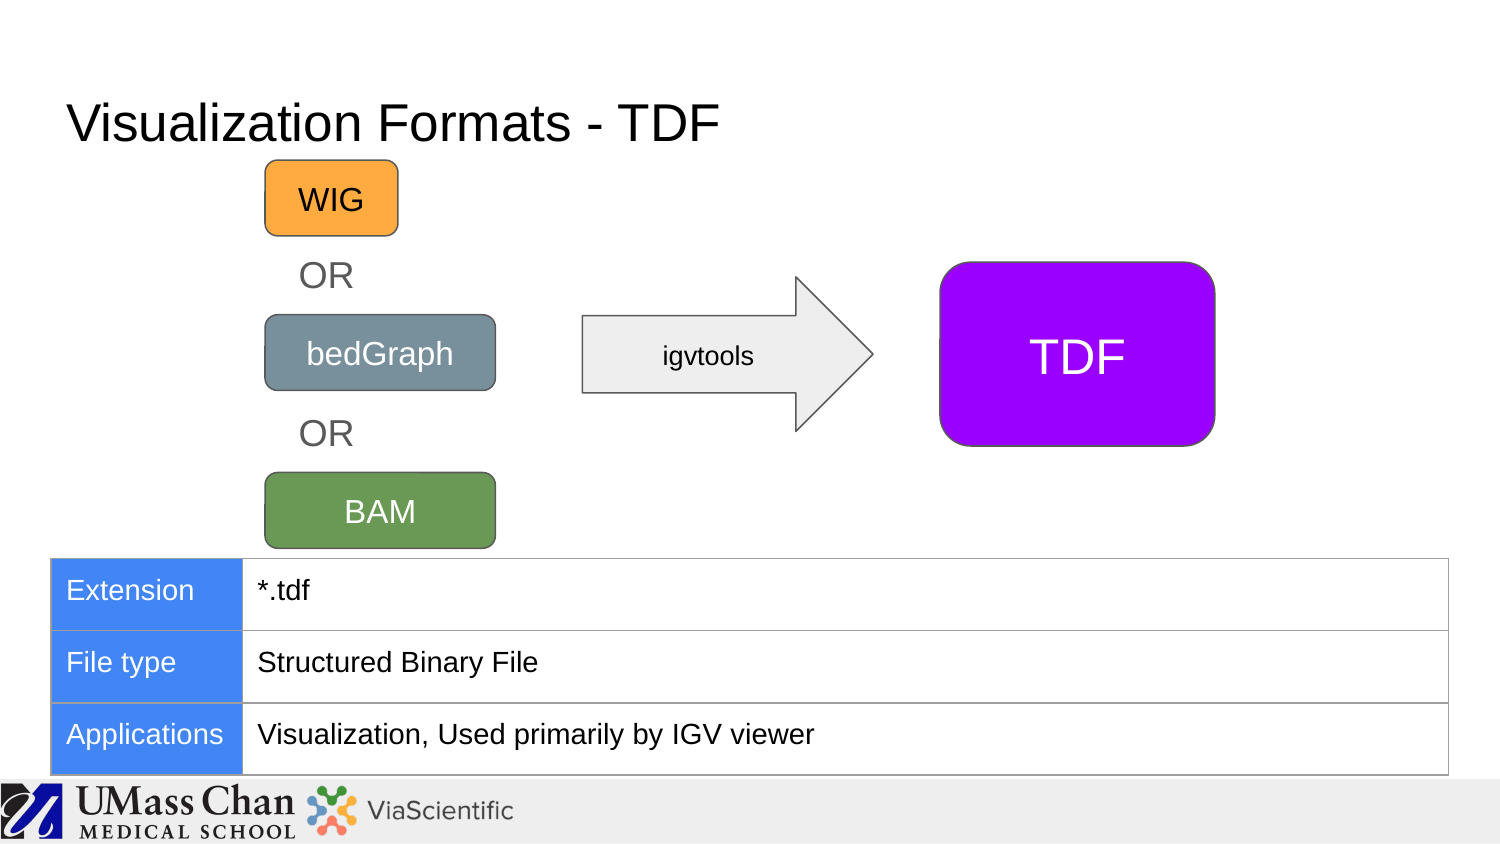

# Visualization Formats - TDF
WIG
OR
TDF
igvtools
bedGraph
OR
BAM
| Extension | \*.tdf |
| --- | --- |
| File type | Structured Binary File |
| Applications | Visualization, Used primarily by IGV viewer |